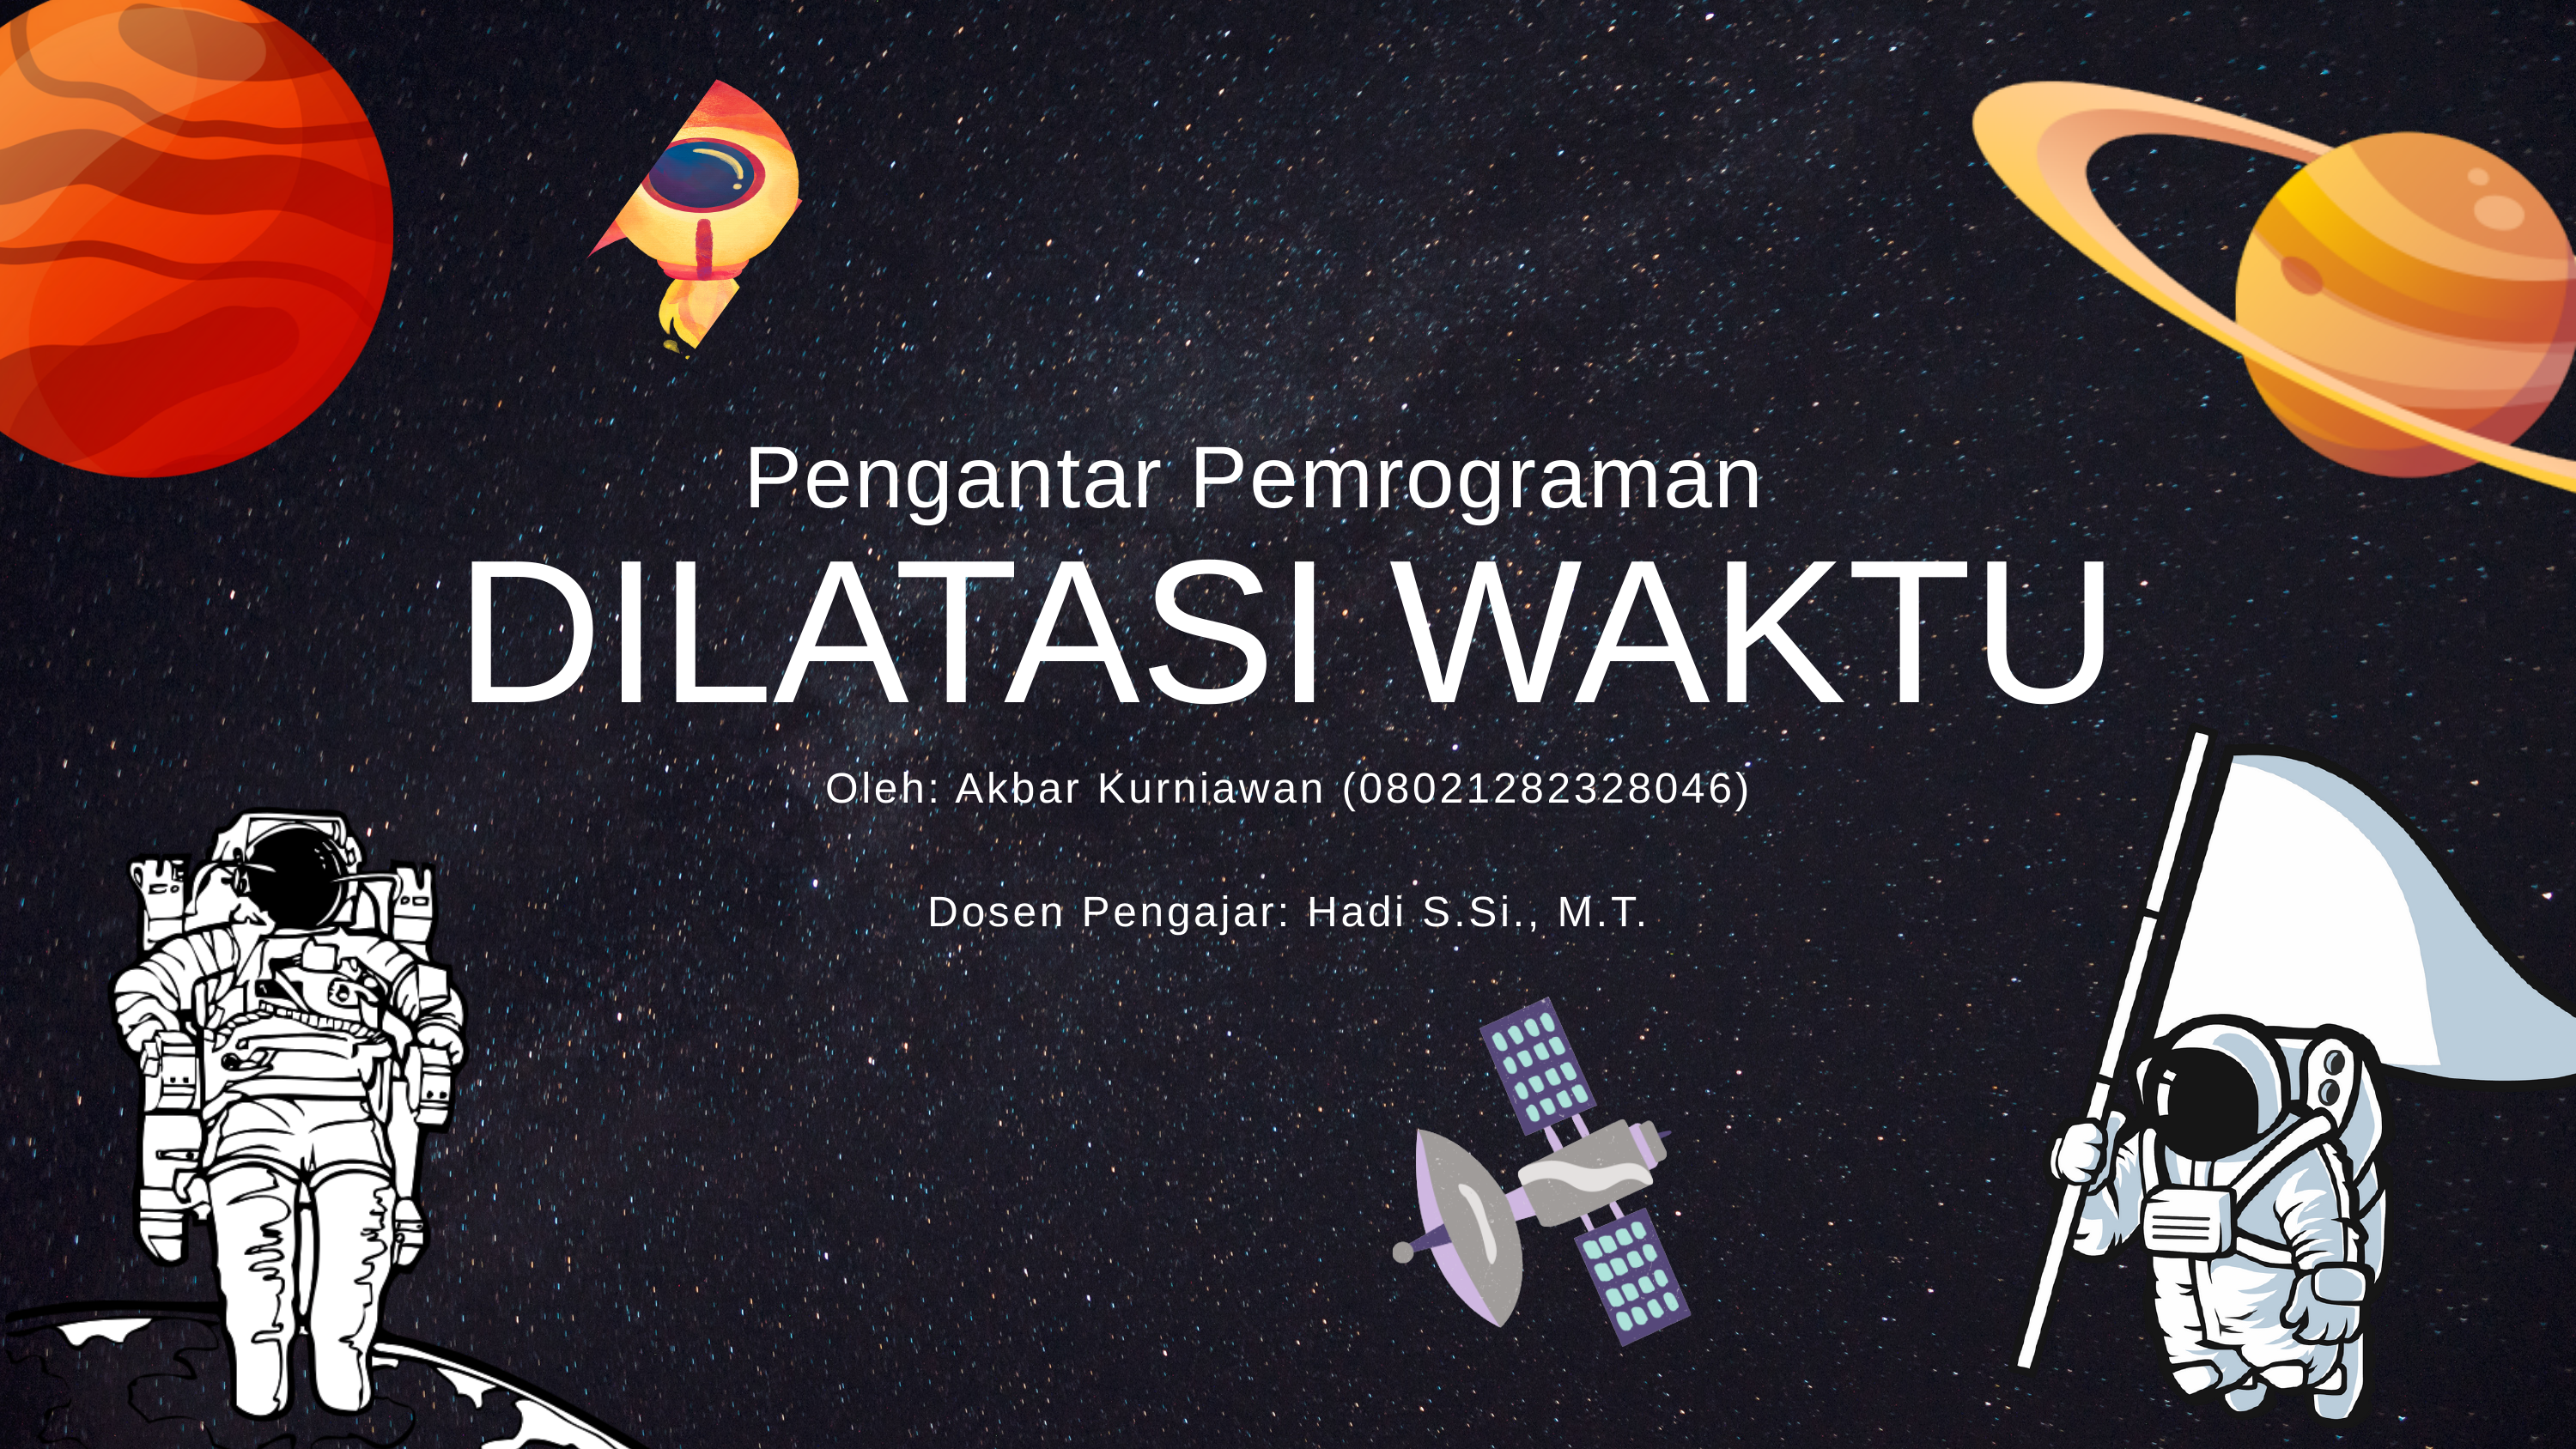

Pengantar Pemrograman
DILATASI WAKTU
Oleh: Akbar Kurniawan (08021282328046)

Dosen Pengajar: Hadi S.Si., M.T.